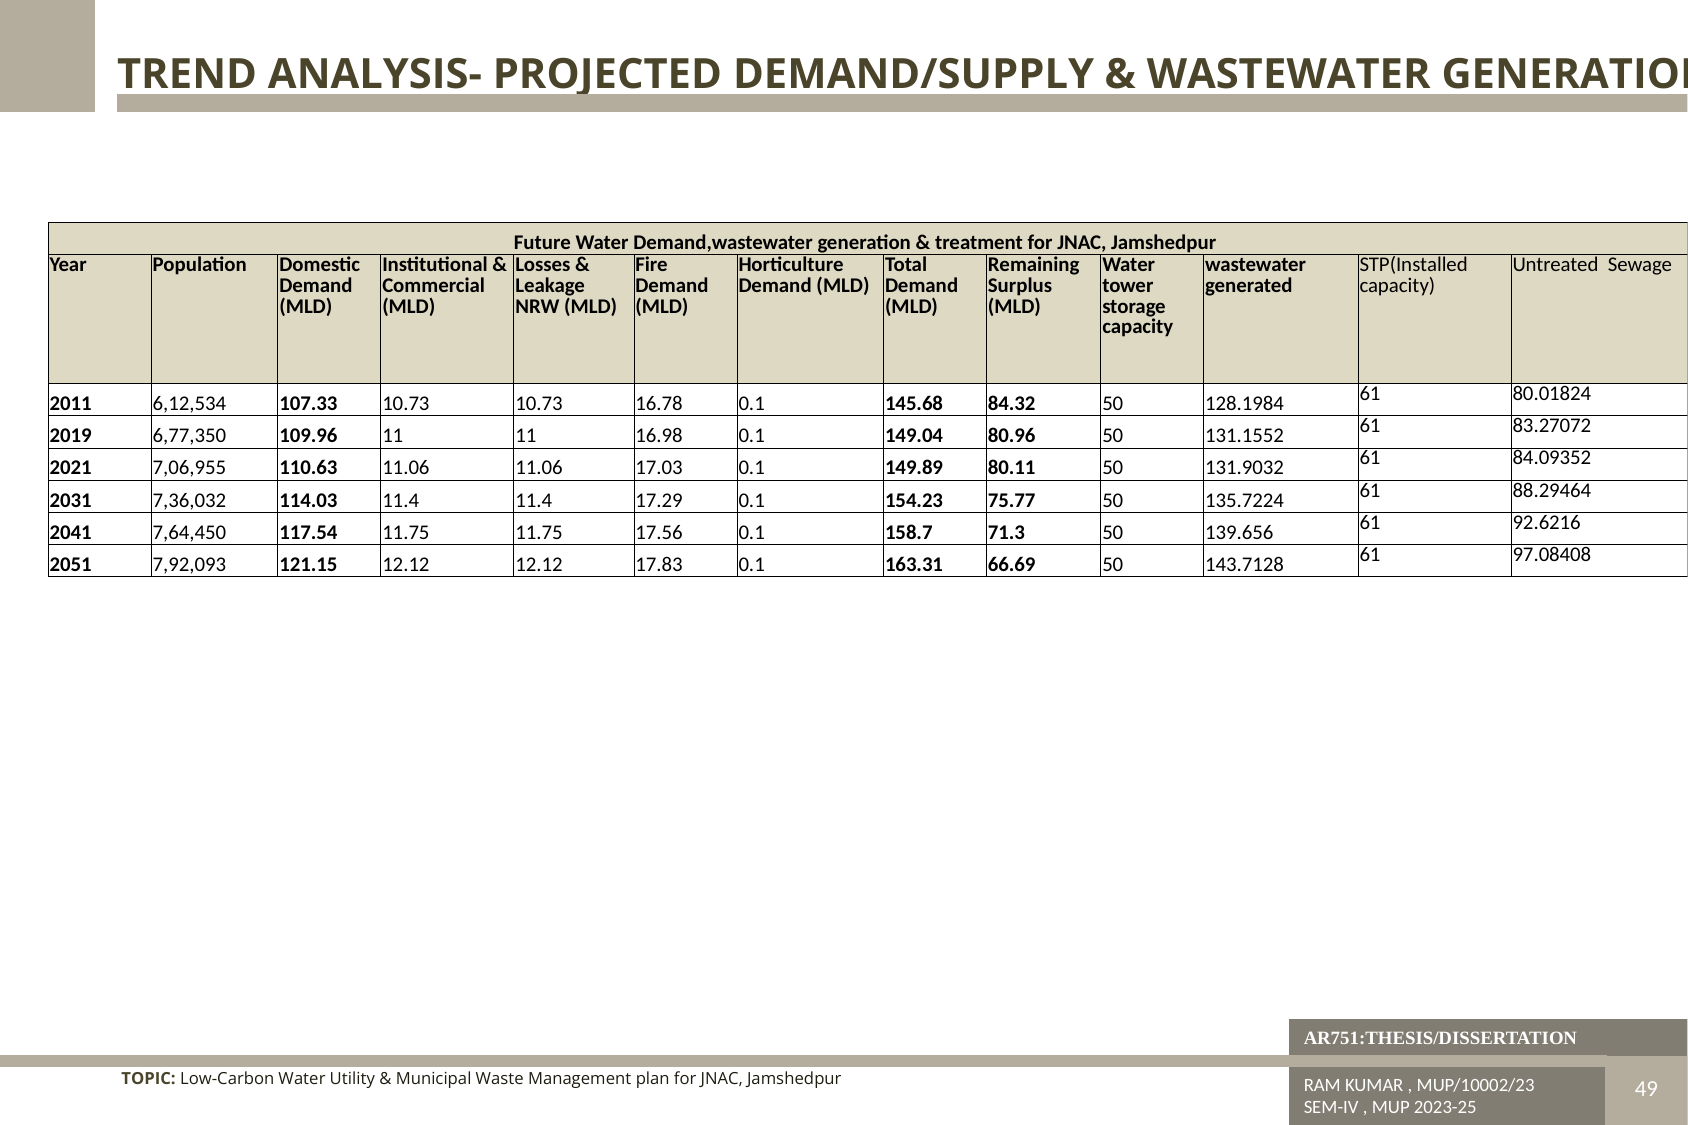

TREND ANALYSIS- PROJECTED DEMAND/SUPPLY & WASTEWATER GENERATION

| Future Water Demand,wastewater generation & treatment for JNAC, Jamshedpur |  |  |  |  |  |  |  |  |  |  |  |  |
| --- | --- | --- | --- | --- | --- | --- | --- | --- | --- | --- | --- | --- |
| Year | Population | Domestic Demand (MLD) | Institutional & Commercial (MLD) | Losses & Leakage NRW (MLD) | Fire Demand (MLD) | Horticulture Demand (MLD) | Total Demand (MLD) | Remaining Surplus (MLD) | Water tower storage capacity | wastewater generated | STP(Installed capacity) | Untreated Sewage |
| 2011 | 6,12,534 | 107.33 | 10.73 | 10.73 | 16.78 | 0.1 | 145.68 | 84.32 | 50 | 128.1984 | 61 | 80.01824 |
| 2019 | 6,77,350 | 109.96 | 11 | 11 | 16.98 | 0.1 | 149.04 | 80.96 | 50 | 131.1552 | 61 | 83.27072 |
| 2021 | 7,06,955 | 110.63 | 11.06 | 11.06 | 17.03 | 0.1 | 149.89 | 80.11 | 50 | 131.9032 | 61 | 84.09352 |
| 2031 | 7,36,032 | 114.03 | 11.4 | 11.4 | 17.29 | 0.1 | 154.23 | 75.77 | 50 | 135.7224 | 61 | 88.29464 |
| 2041 | 7,64,450 | 117.54 | 11.75 | 11.75 | 17.56 | 0.1 | 158.7 | 71.3 | 50 | 139.656 | 61 | 92.6216 |
| 2051 | 7,92,093 | 121.15 | 12.12 | 12.12 | 17.83 | 0.1 | 163.31 | 66.69 | 50 | 143.7128 | 61 | 97.08408 |

AR751:THESIS/DISSERTATION

TOPIC: Low-Carbon Water Utility & Municipal Waste Management plan for JNAC, Jamshedpur

RAM KUMAR , MUP/10002/23
SEM-IV , MUP 2023-25

DISSERTATION & PLANNING SEMINAR

49